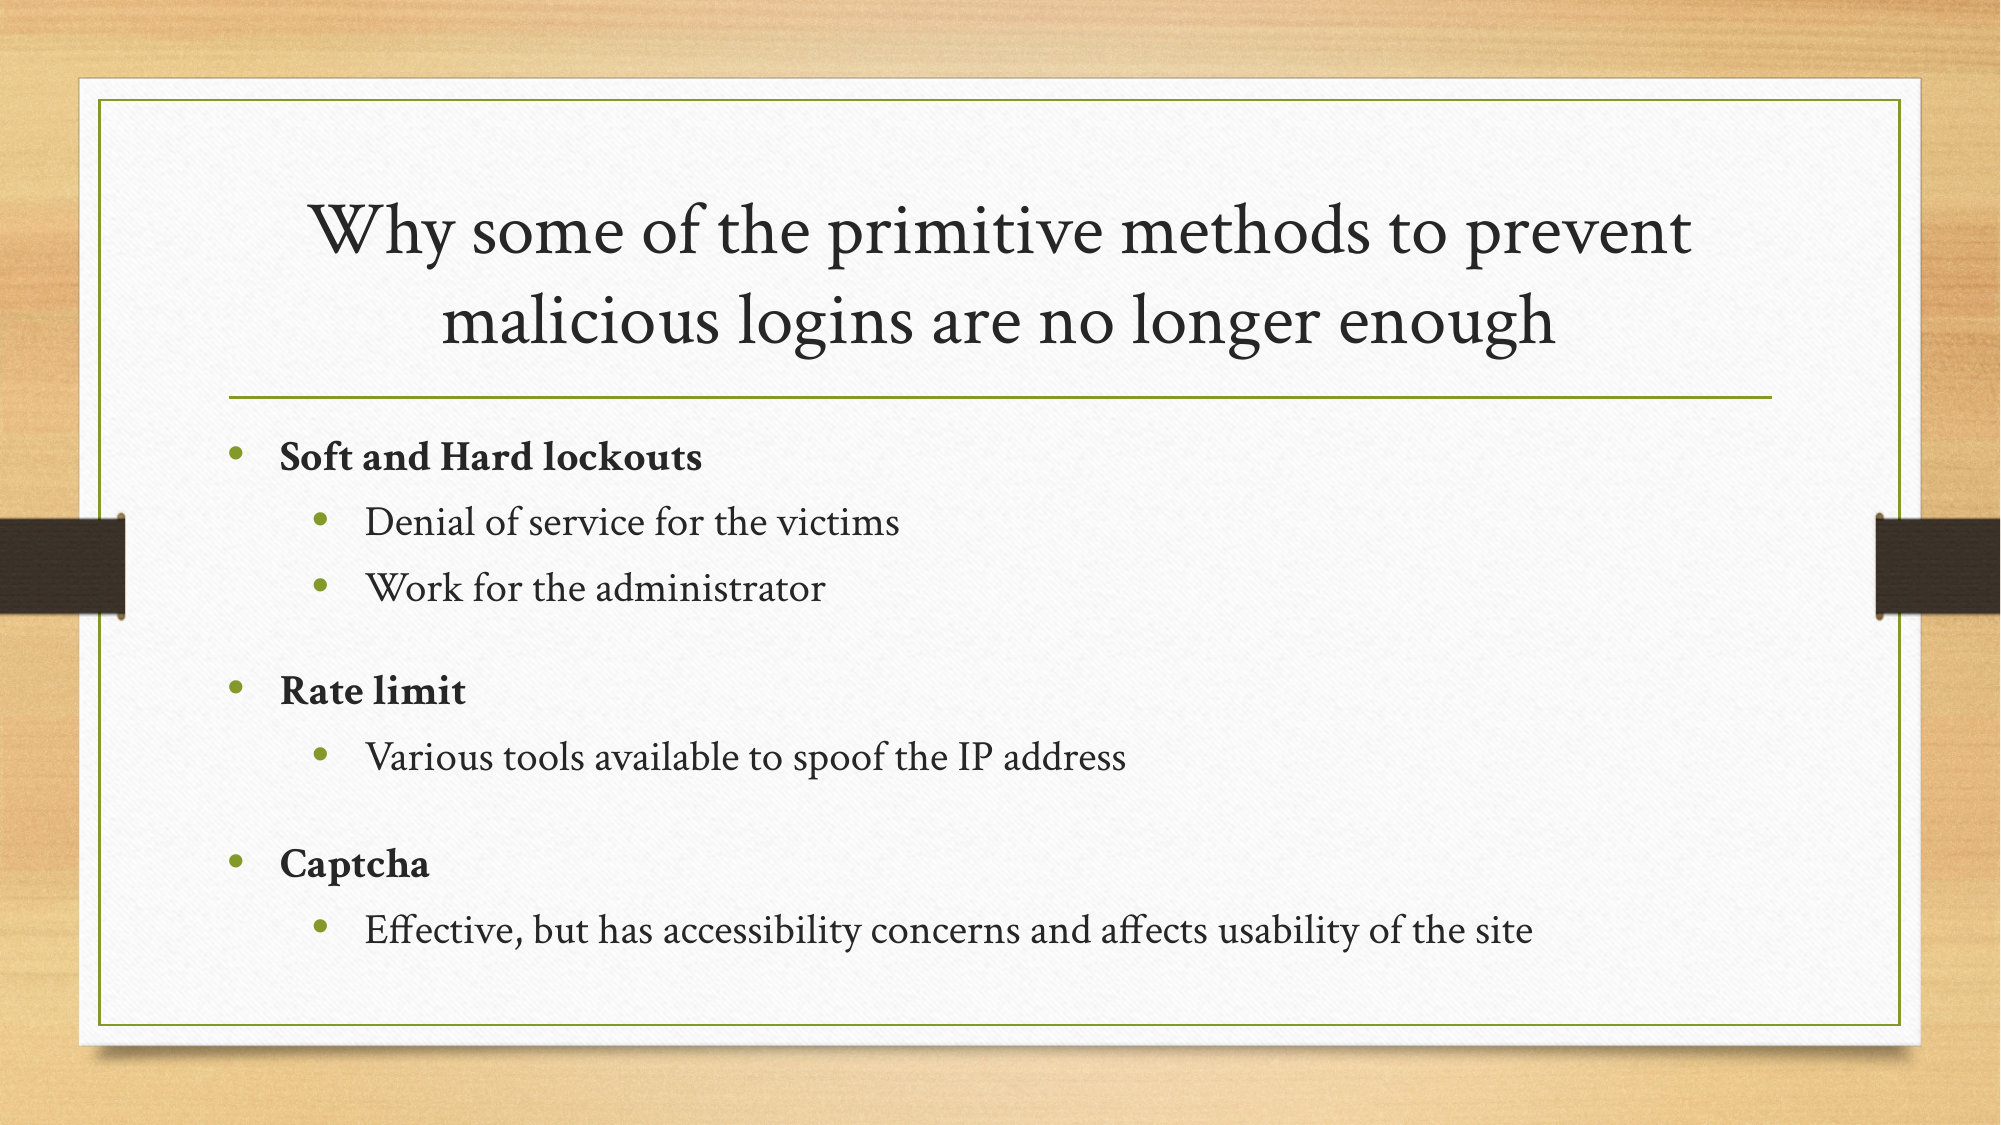

# Why some of the primitive methods to prevent malicious logins are no longer enough
Soft and Hard lockouts
Denial of service for the victims
Work for the administrator

Rate limit
Various tools available to spoof the IP address

Captcha
Effective, but has accessibility concerns and affects usability of the site